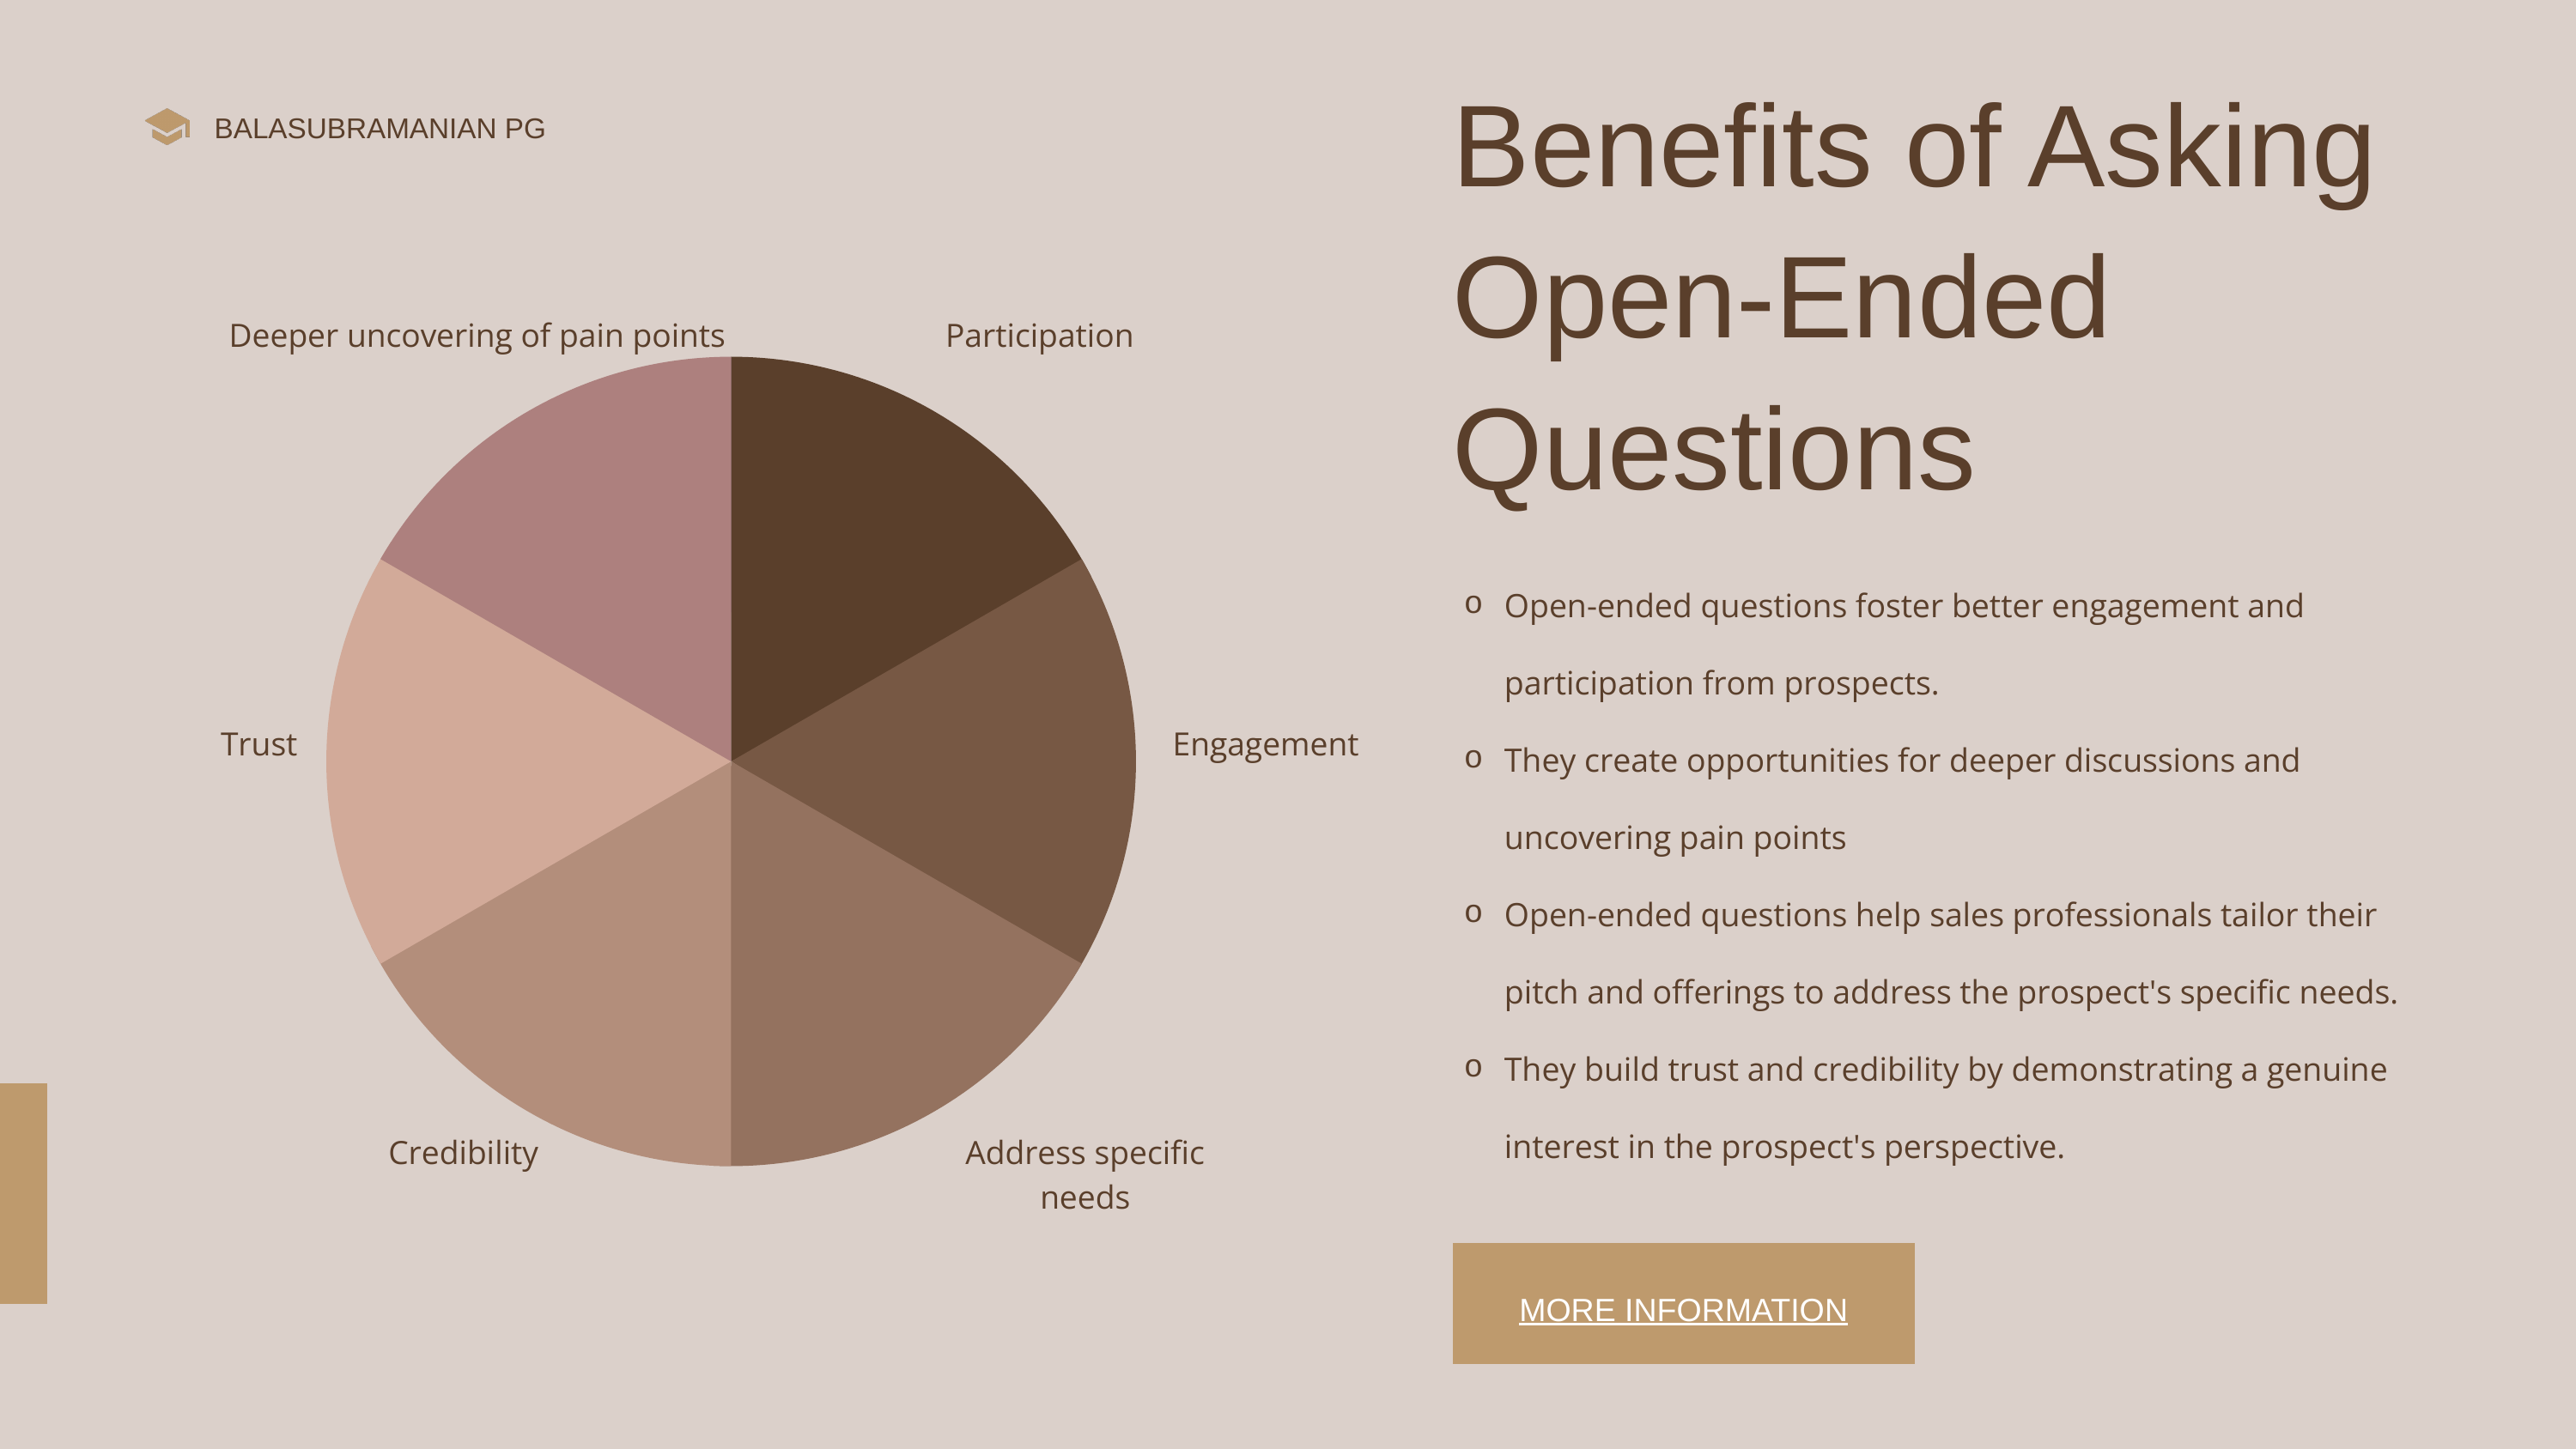

Benefits of Asking Open-Ended Questions
BALASUBRAMANIAN PG

Deeper uncovering of pain points
Participation

Trust
Engagement
Credibility
Address specific needs
Open-ended questions foster better engagement and participation from prospects.
They create opportunities for deeper discussions and uncovering pain points
Open-ended questions help sales professionals tailor their pitch and offerings to address the prospect's specific needs.
They build trust and credibility by demonstrating a genuine interest in the prospect's perspective.

MORE INFORMATION